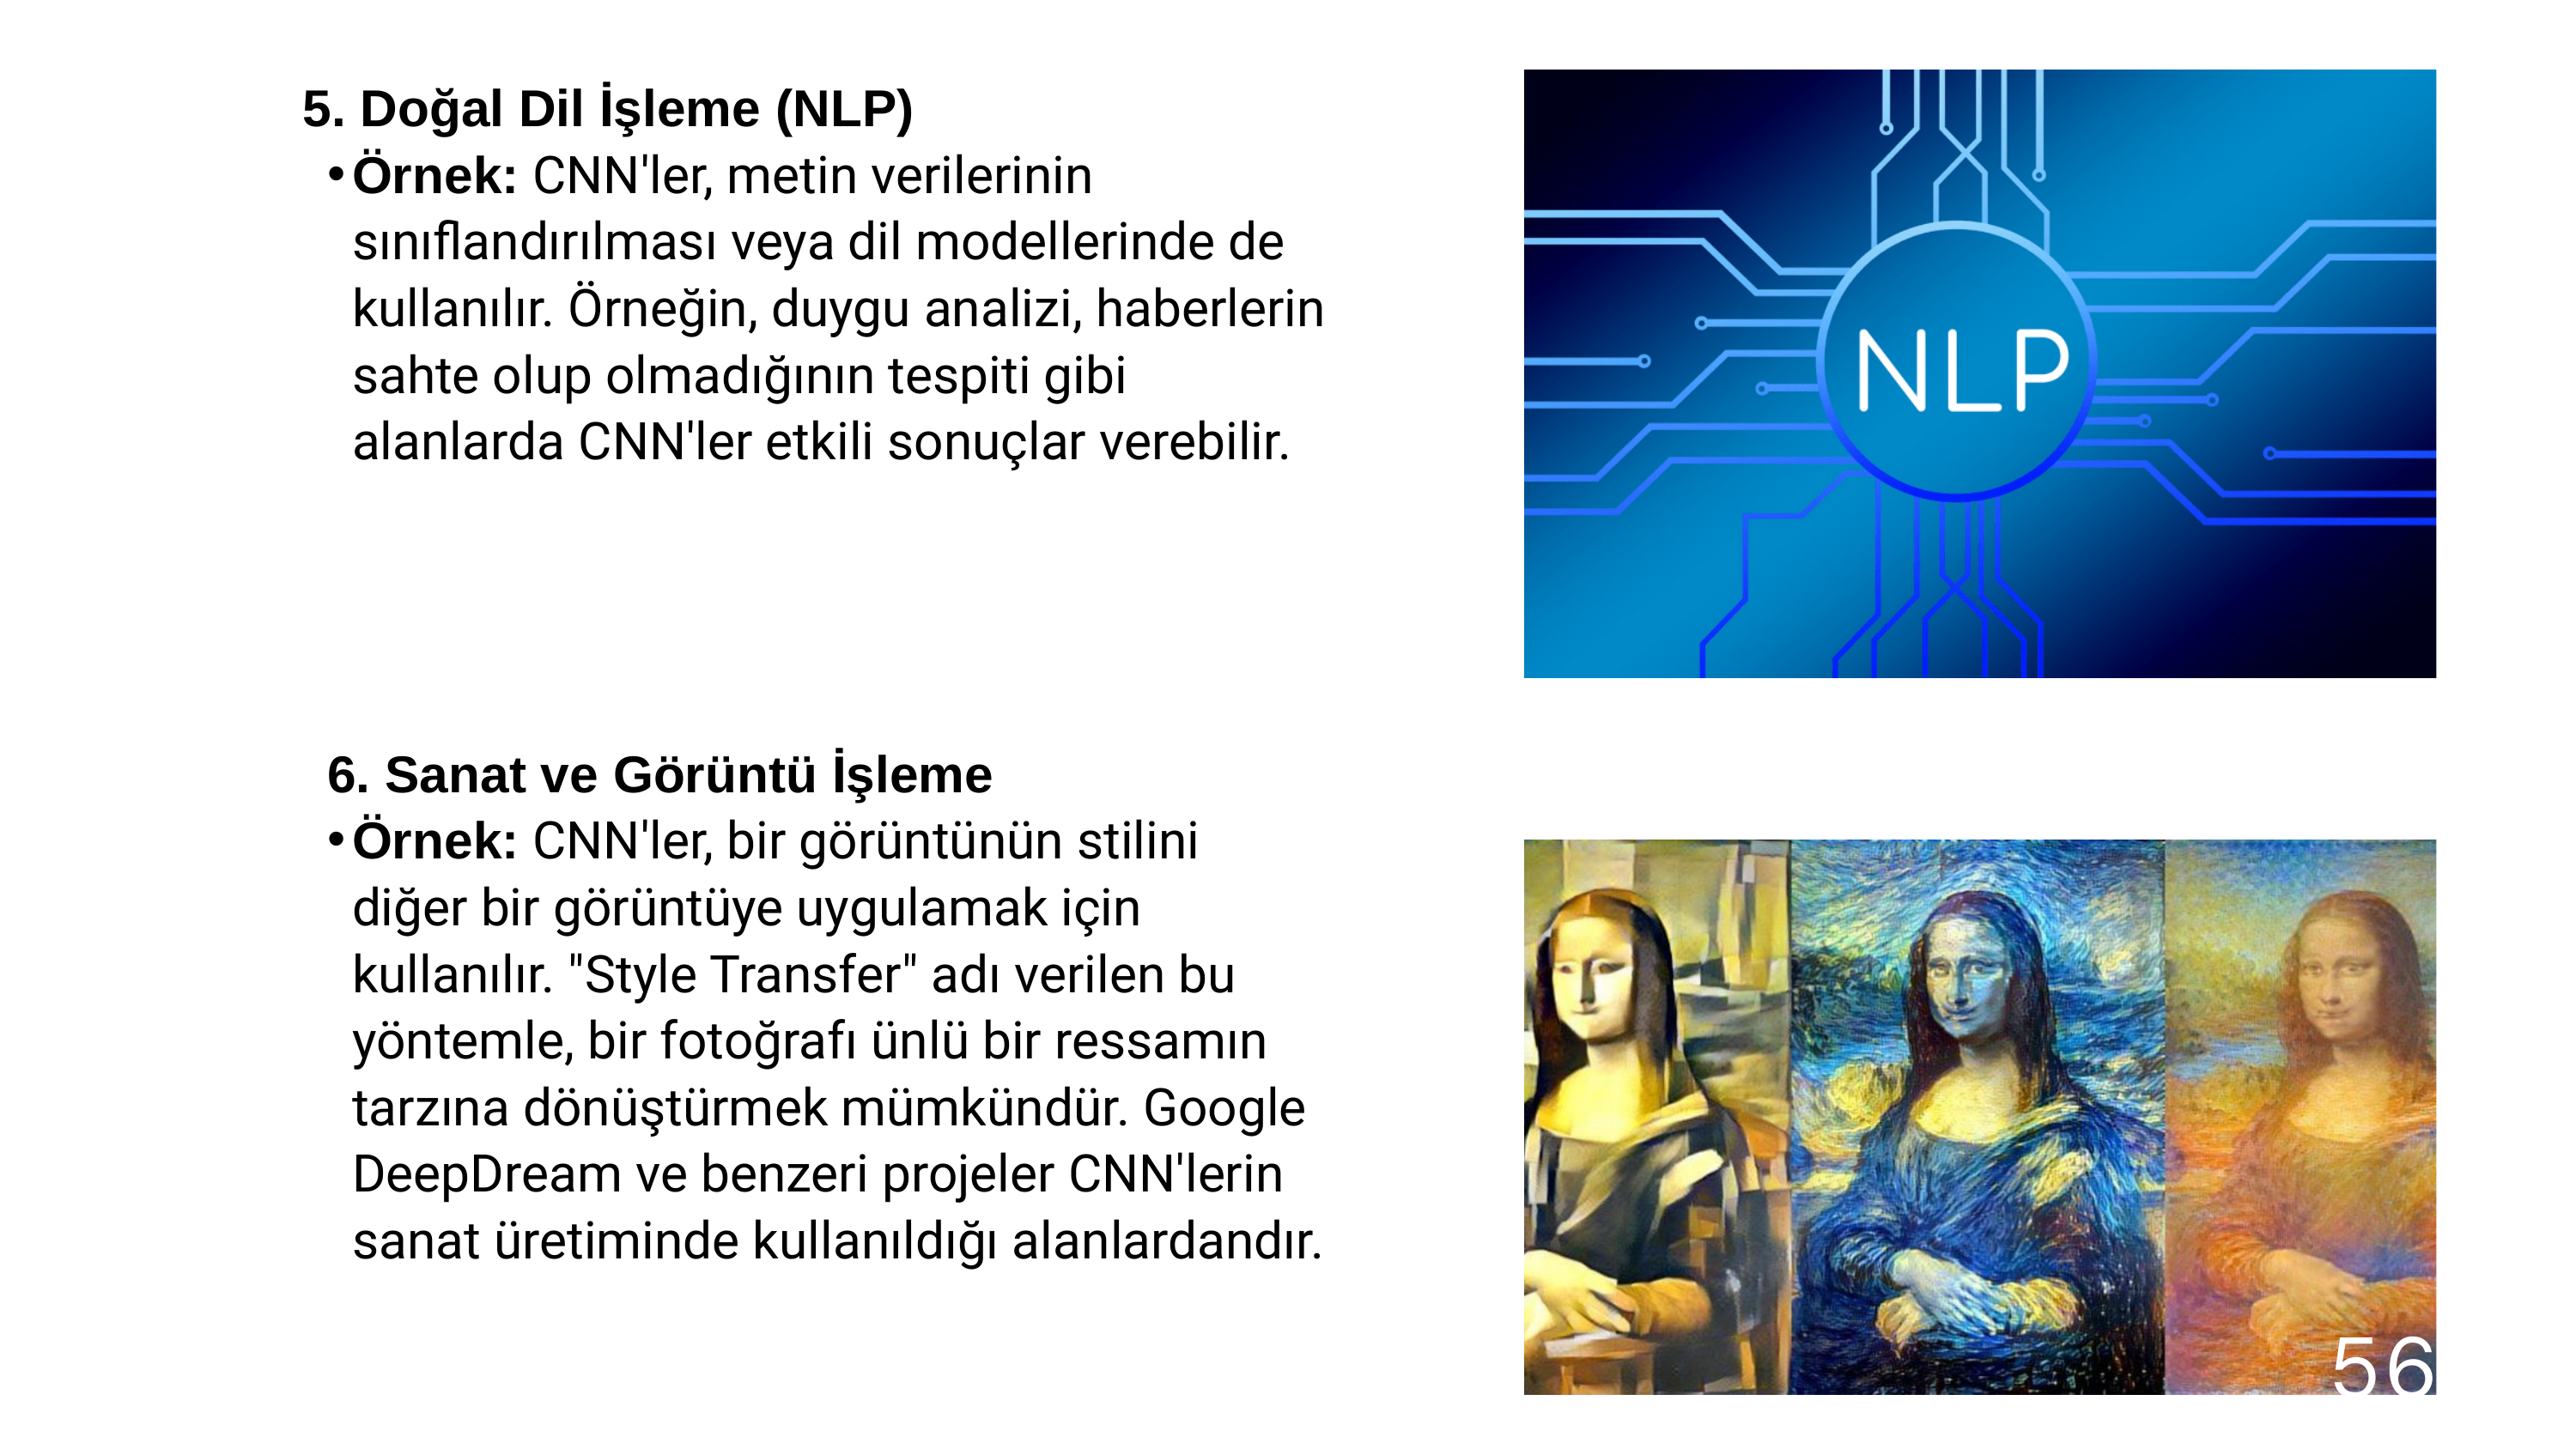

5. Doğal Dil İşleme (NLP)
Örnek: CNN'ler, metin verilerinin sınıflandırılması veya dil modellerinde de kullanılır. Örneğin, duygu analizi, haberlerin sahte olup olmadığının tespiti gibi alanlarda CNN'ler etkili sonuçlar verebilir.

6. Sanat ve Görüntü İşleme
Örnek: CNN'ler, bir görüntünün stilini diğer bir görüntüye uygulamak için kullanılır. "Style Transfer" adı verilen bu yöntemle, bir fotoğrafı ünlü bir ressamın tarzına dönüştürmek mümkündür. Google DeepDream ve benzeri projeler CNN'lerin sanat üretiminde kullanıldığı alanlardandır.

56